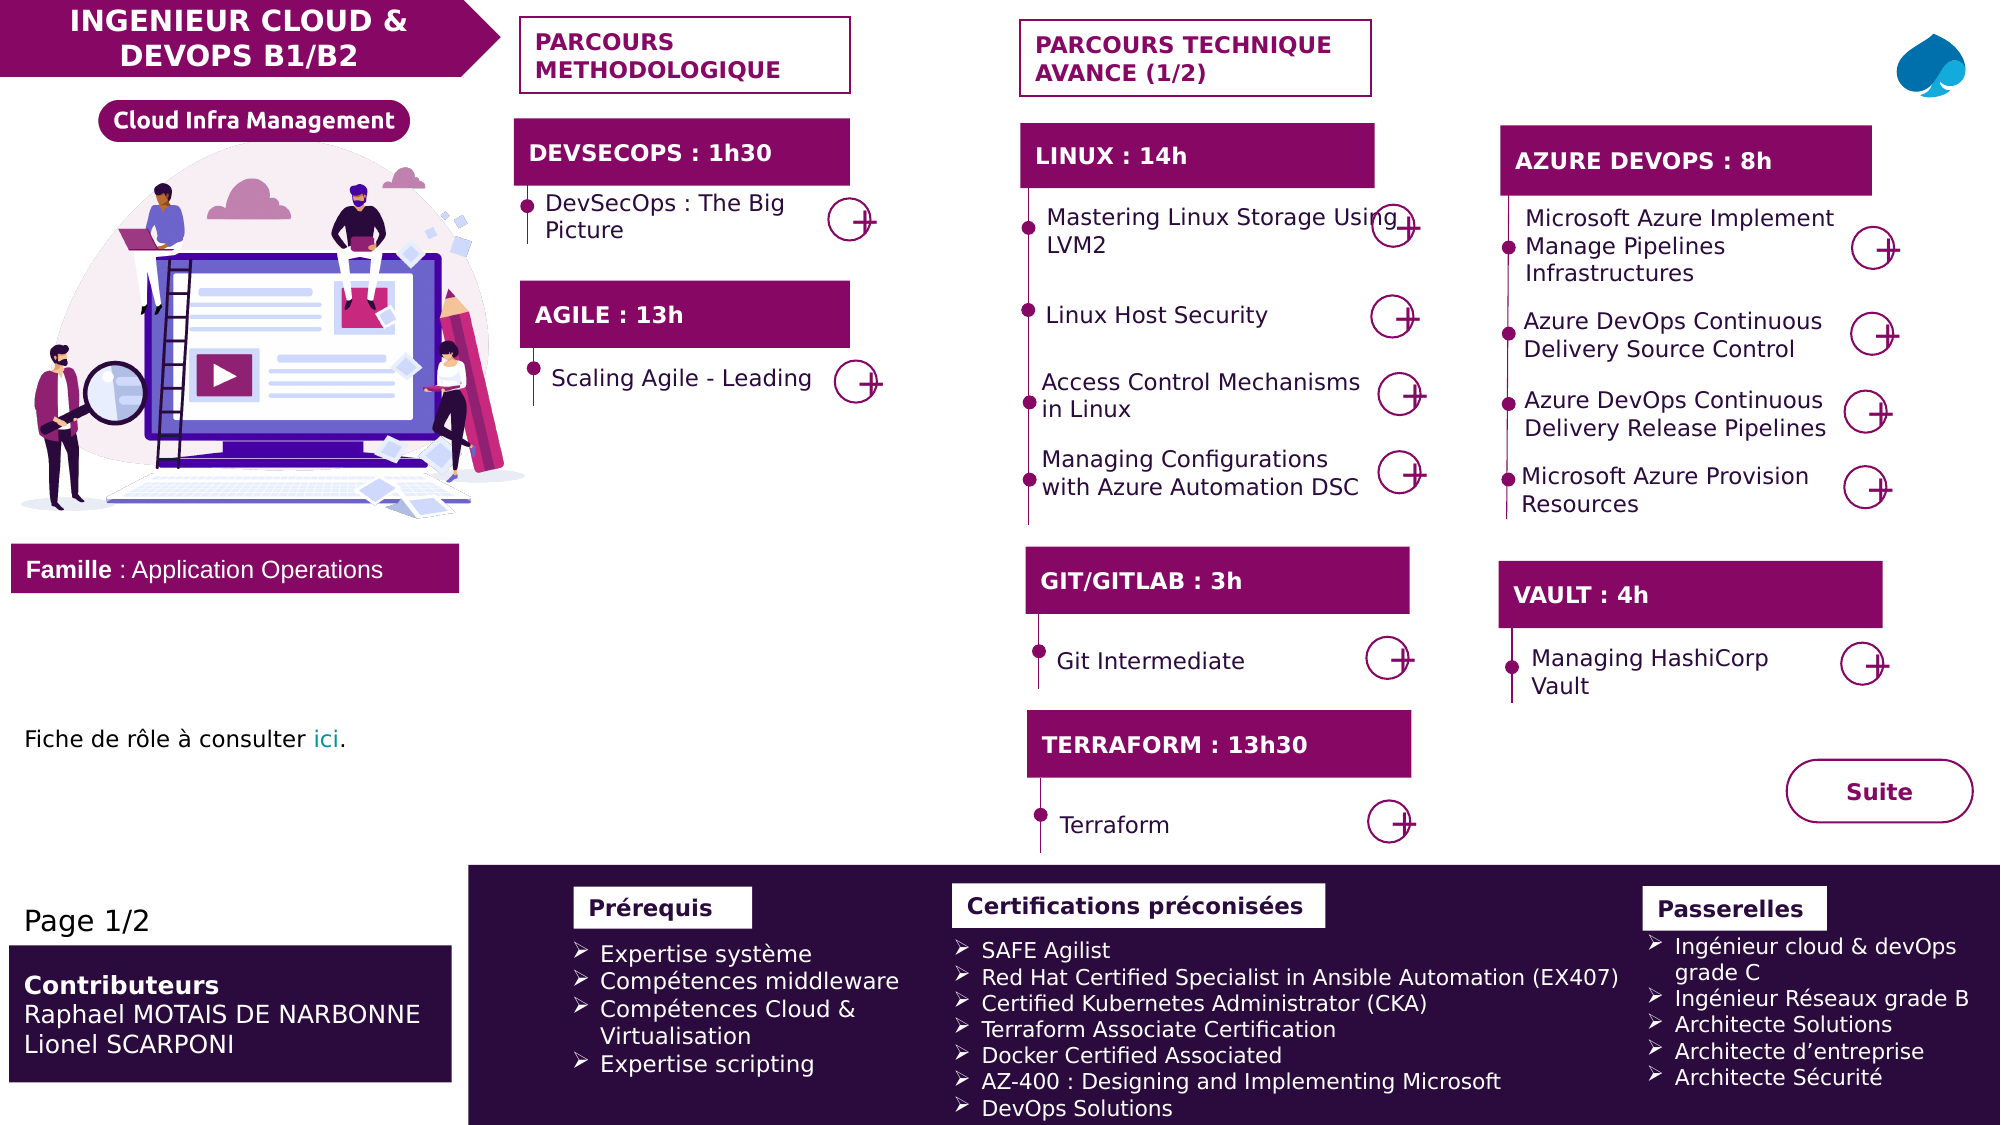

INGENIEUR CLOUD & DEVOPS B1/B2
PARCOURS METHODOLOGIQUE
PARCOURS TECHNIQUE AVANCE (1/2)
DEVSECOPS : 1h30
LINUX : 14h
AZURE DEVOPS : 8h
DevSecOps : The Big Picture
Mastering Linux Storage Using LVM2
+

Microsoft Azure Implement Manage Pipelines Infrastructures
+

+

AGILE : 13h
Linux Host Security
+

Azure DevOps Continuous Delivery Source Control
+

Scaling Agile - Leading
Access Control Mechanisms in Linux
+

+
Azure DevOps Continuous Delivery Release Pipelines
+

Managing Configurations with Azure Automation DSC
+
Microsoft Azure Provision Resources
+

GIT/GITLAB : 3h
VAULT : 4h
Git Intermediate
Managing HashiCorp Vault
+
+

TERRAFORM : 13h30
Fiche de rôle à consulter ici.
Suite
Terraform
+

Certifications préconisées
Passerelles
Prérequis
Page 1/2
Ingénieur cloud & devOps grade C
Ingénieur Réseaux grade B
Architecte Solutions
Architecte d’entreprise
Architecte Sécurité
SAFE Agilist
Red Hat Certified Specialist in Ansible Automation (EX407)
Certified Kubernetes Administrator (CKA)
Terraform Associate Certification
Docker Certified Associated
AZ-400 : Designing and Implementing Microsoft
DevOps Solutions
Expertise système
Compétences middleware
Compétences Cloud & Virtualisation
Expertise scripting
Contributeurs
Raphael MOTAIS DE NARBONNE
Lionel SCARPONI